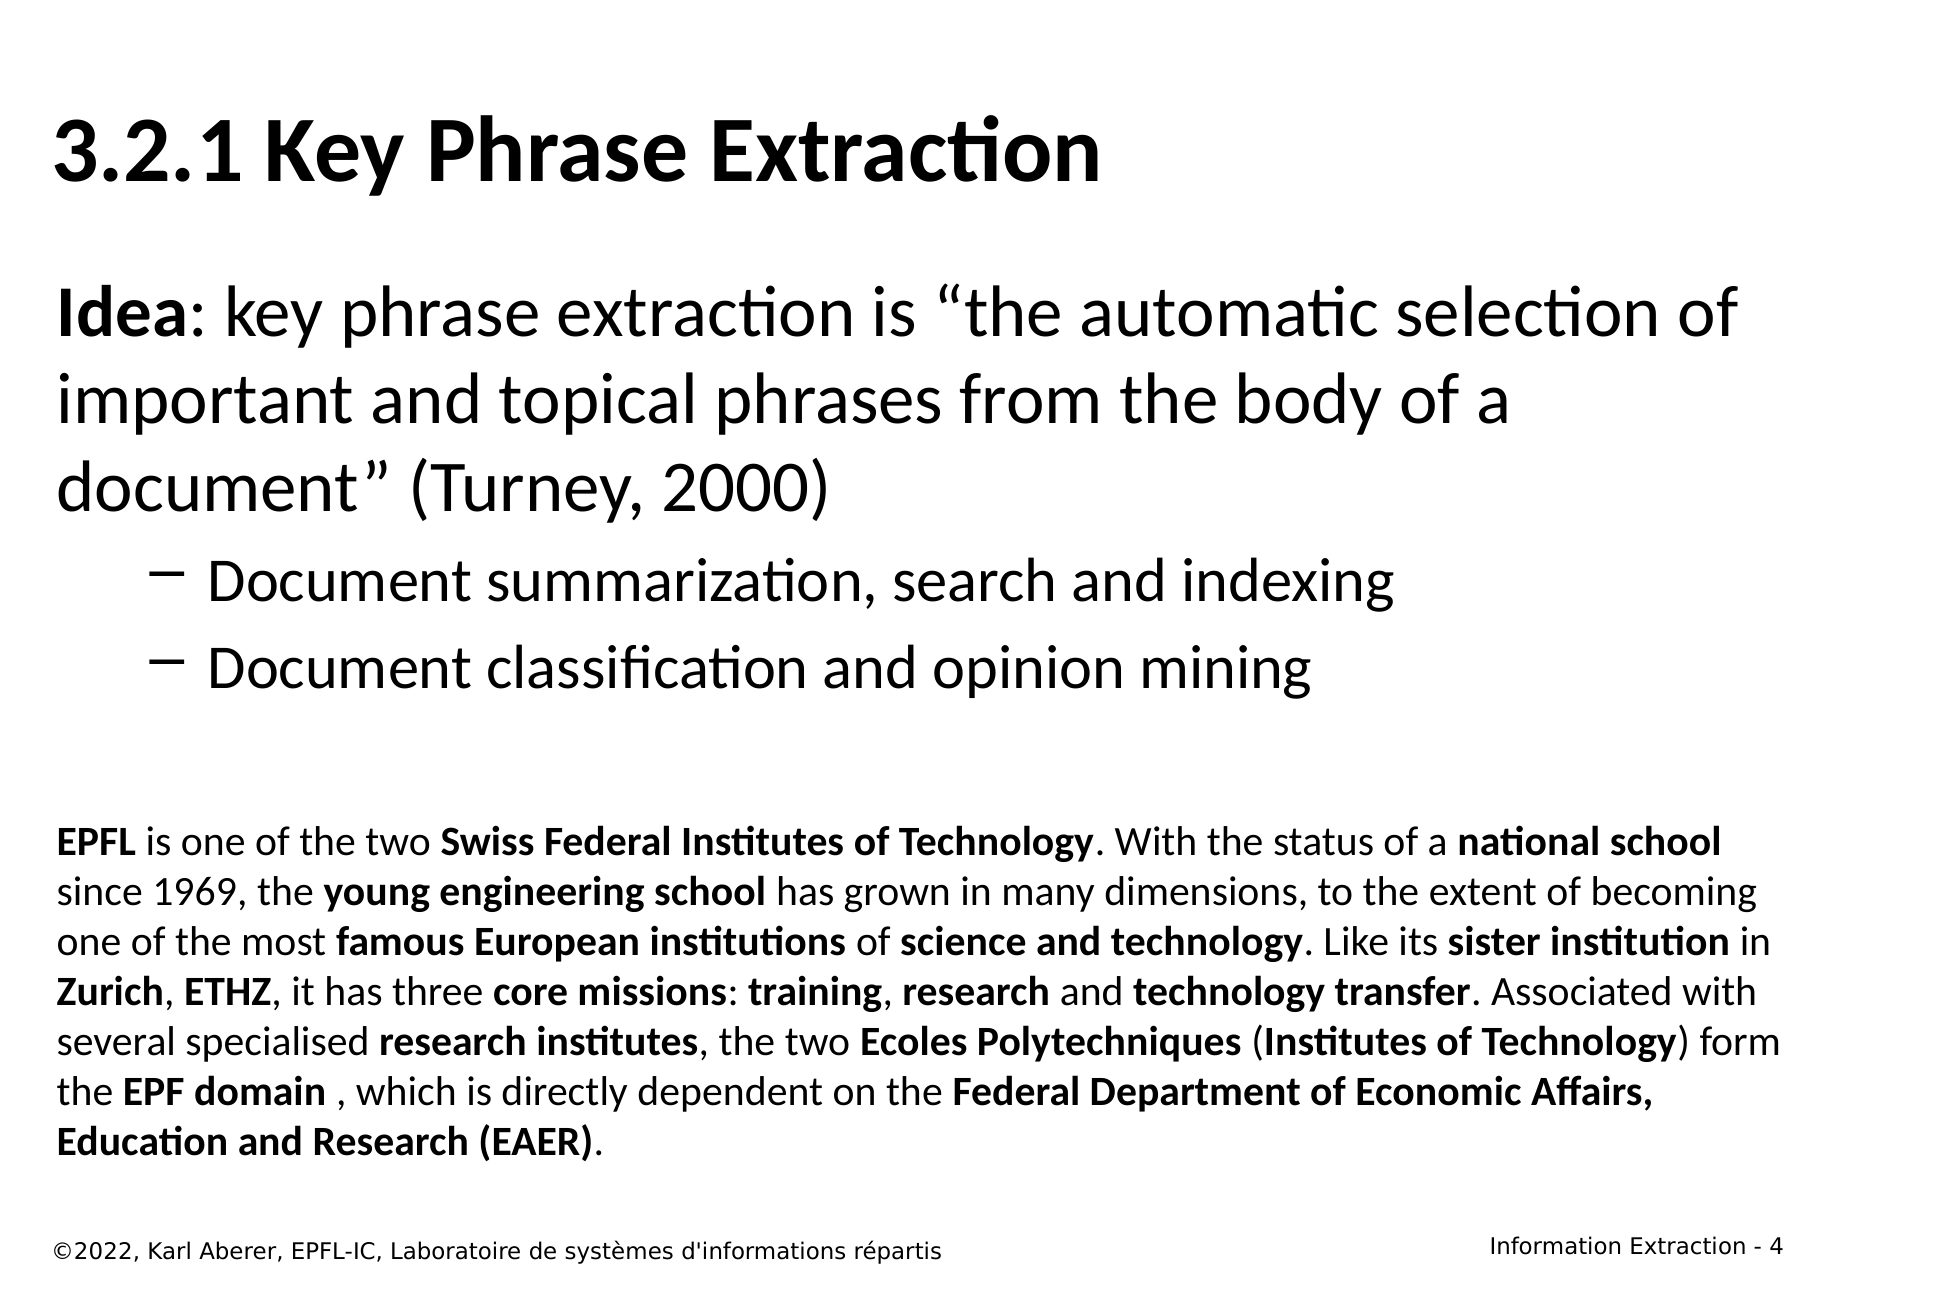

# 3.2.1 Key Phrase Extraction
Idea: key phrase extraction is “the automatic selection of important and topical phrases from the body of a document” (Turney, 2000)
Document summarization, search and indexing
Document classification and opinion mining

EPFL is one of the two Swiss Federal Institutes of Technology. With the status of a national school since 1969, the young engineering school has grown in many dimensions, to the extent of becoming one of the most famous European institutions of science and technology. Like its sister institution in Zurich, ETHZ, it has three core missions: training, research and technology transfer. Associated with several specialised research institutes, the two Ecoles Polytechniques (Institutes of Technology) form the EPF domain , which is directly dependent on the Federal Department of Economic Affairs, Education and Research (EAER).

©2022, Karl Aberer, EPFL-IC, Laboratoire de systèmes d'informations répartis